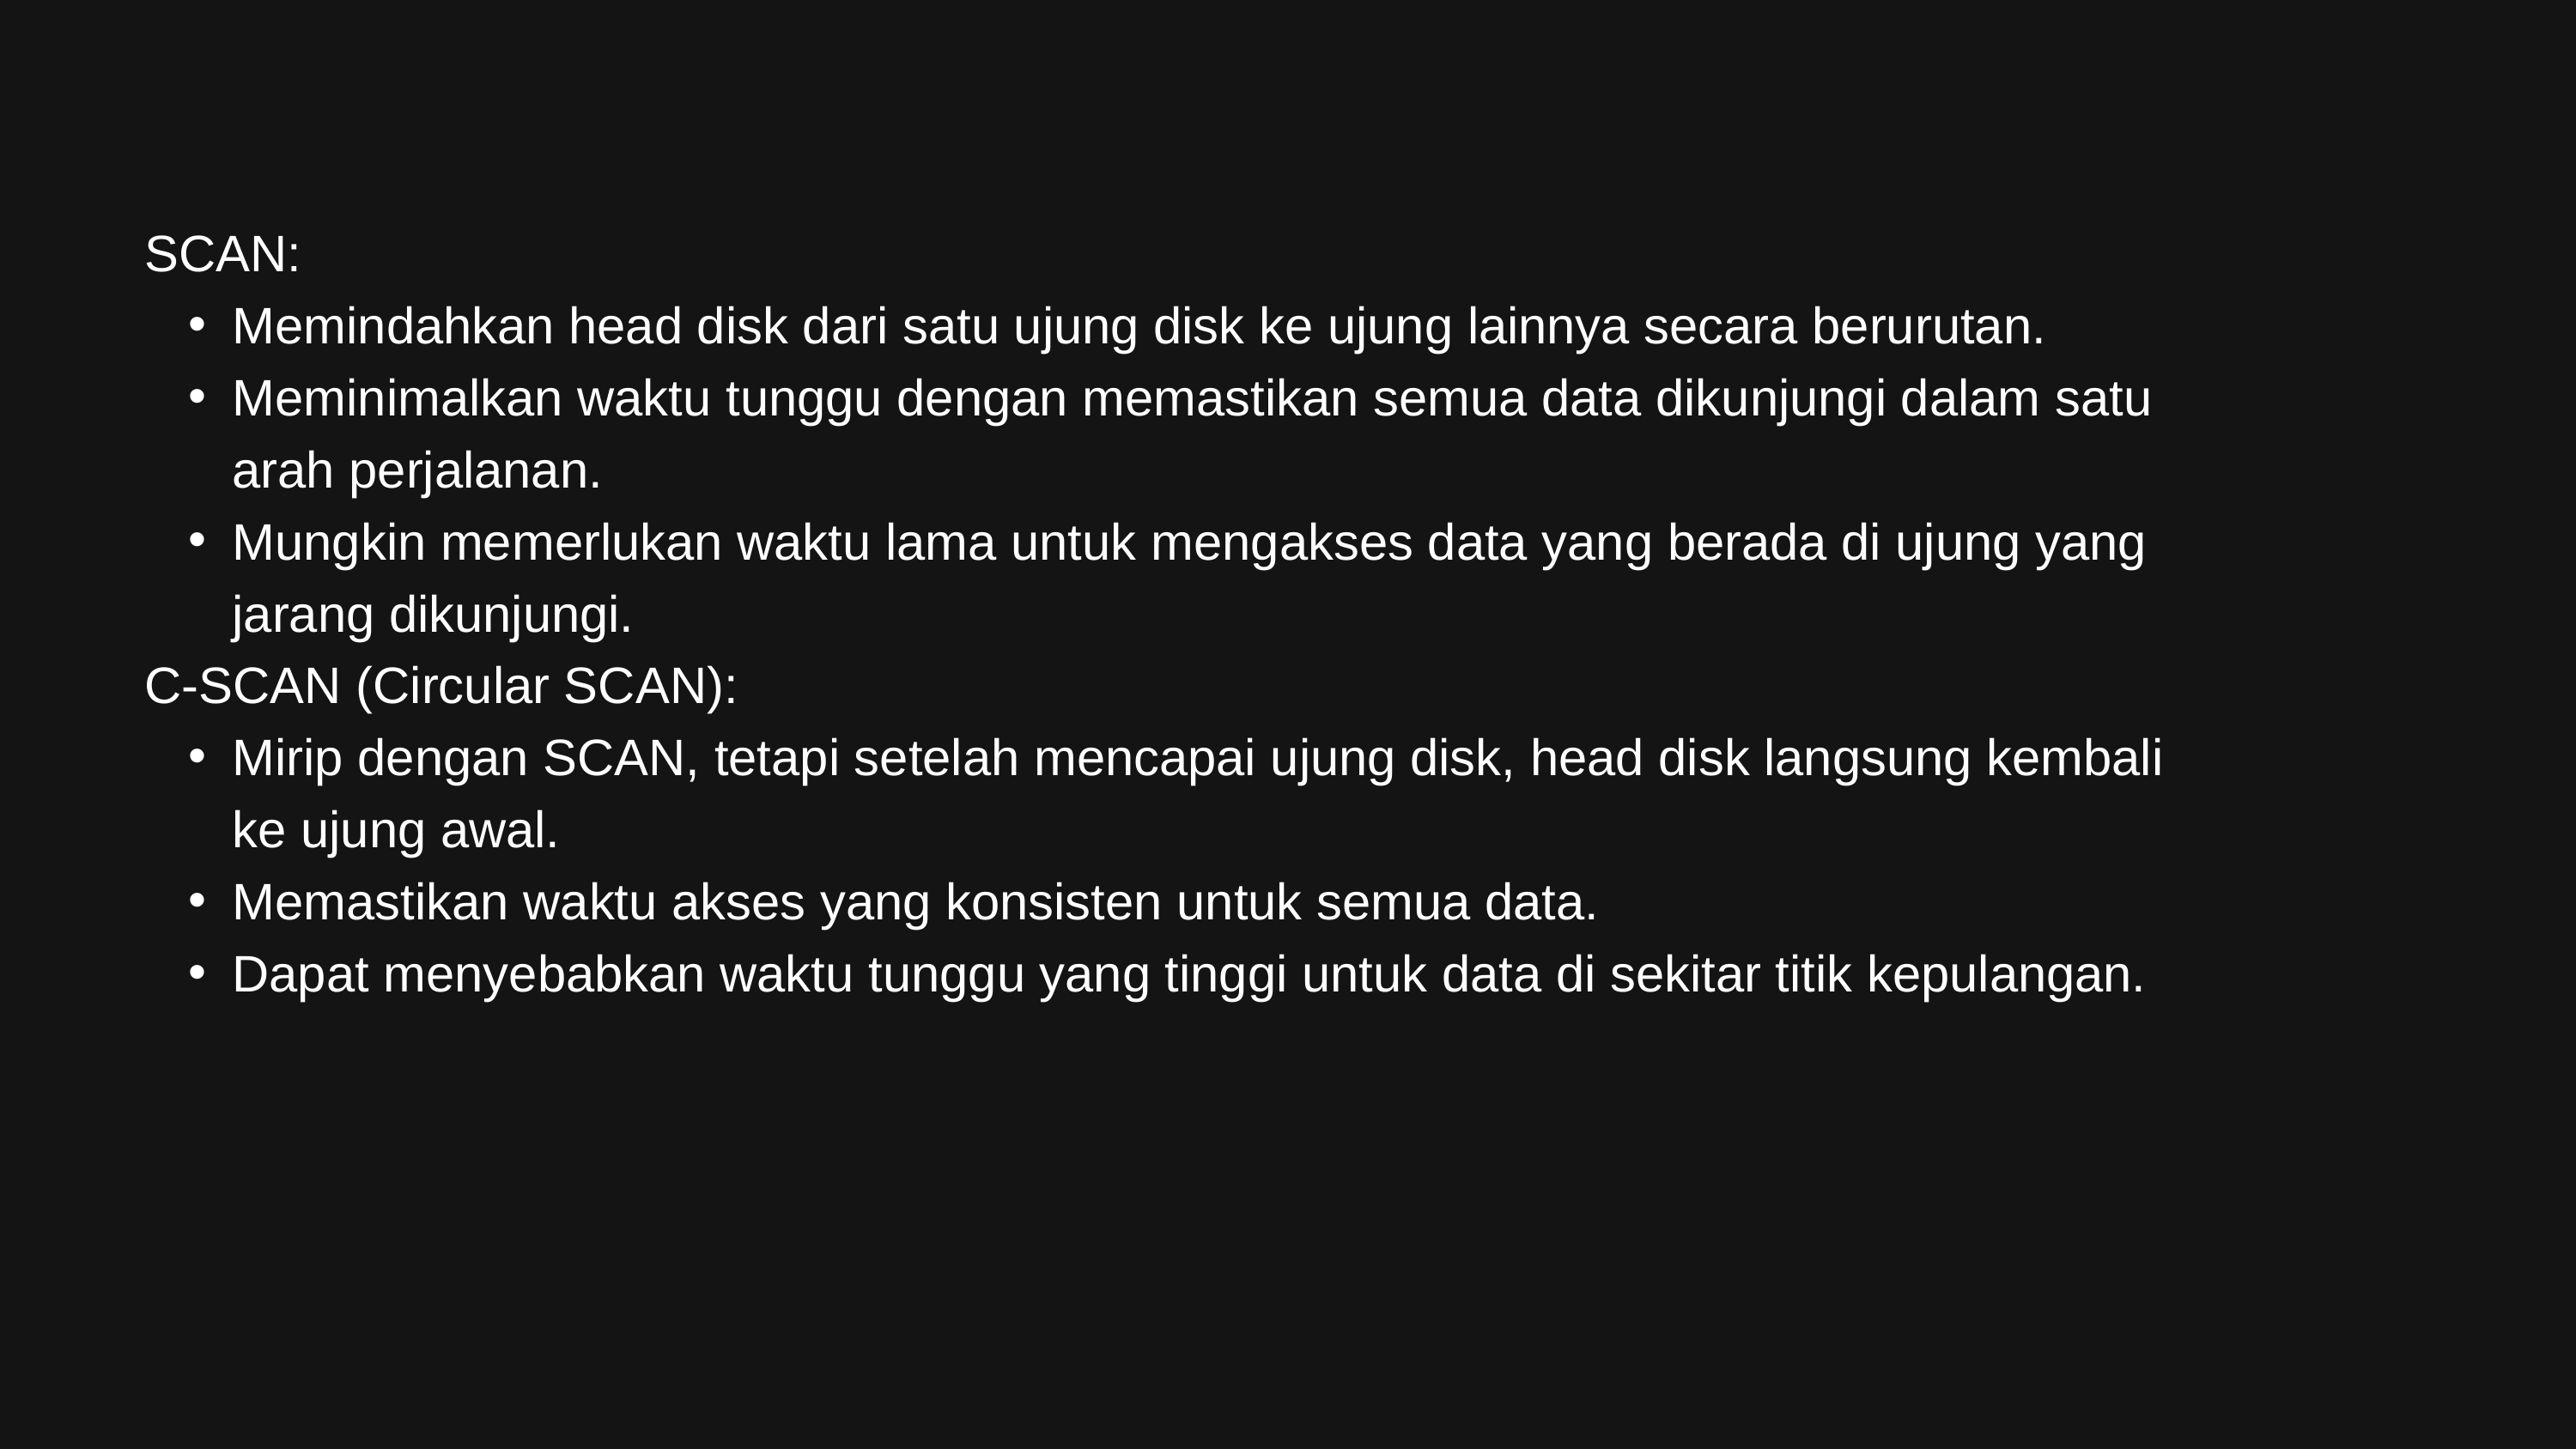

SCAN:
Memindahkan head disk dari satu ujung disk ke ujung lainnya secara berurutan.
Meminimalkan waktu tunggu dengan memastikan semua data dikunjungi dalam satu arah perjalanan.
Mungkin memerlukan waktu lama untuk mengakses data yang berada di ujung yang jarang dikunjungi.
C-SCAN (Circular SCAN):
Mirip dengan SCAN, tetapi setelah mencapai ujung disk, head disk langsung kembali ke ujung awal.
Memastikan waktu akses yang konsisten untuk semua data.
Dapat menyebabkan waktu tunggu yang tinggi untuk data di sekitar titik kepulangan.